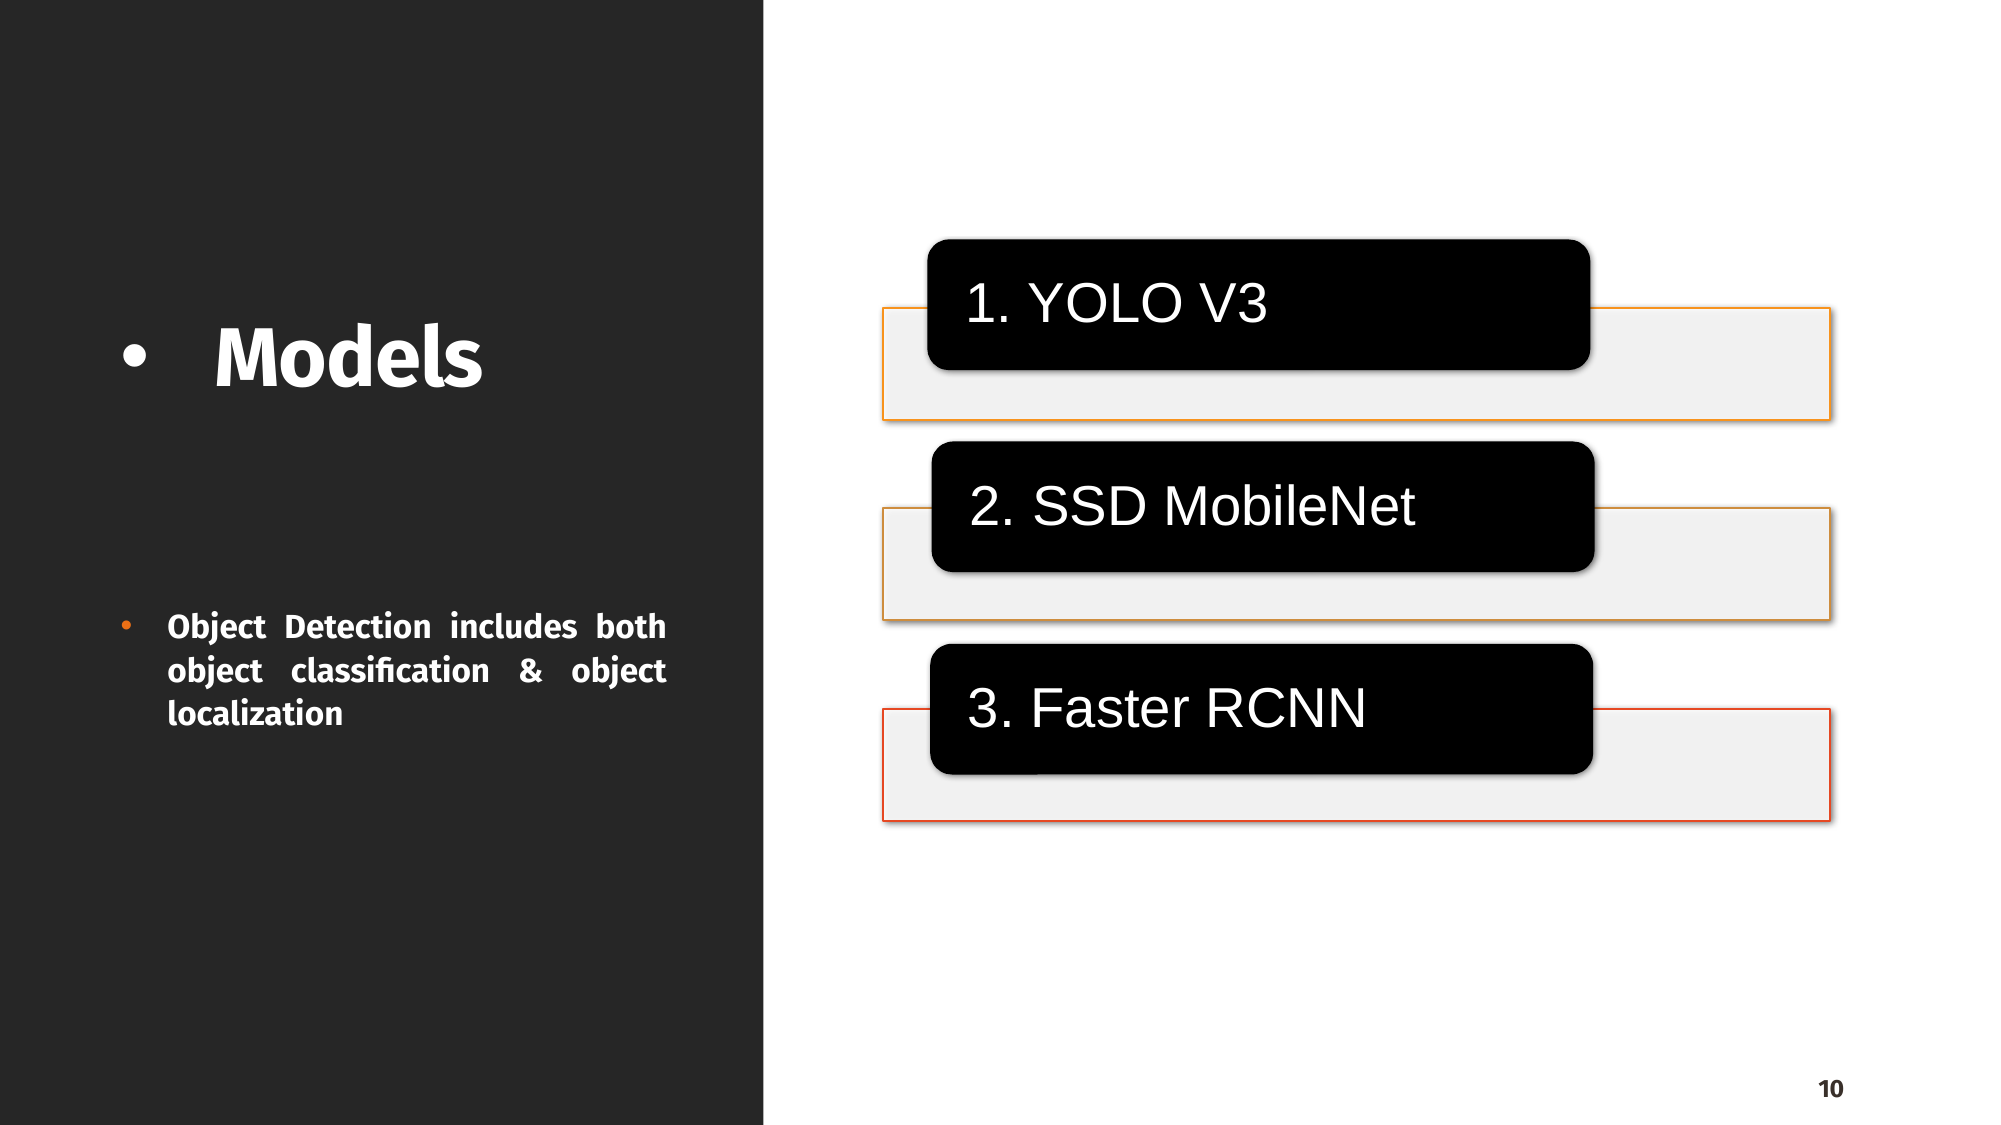

# Models
1. YOLO V3
2. SSD MobileNet
3. Faster RCNN
Object Detection includes both object classification & object localization

10